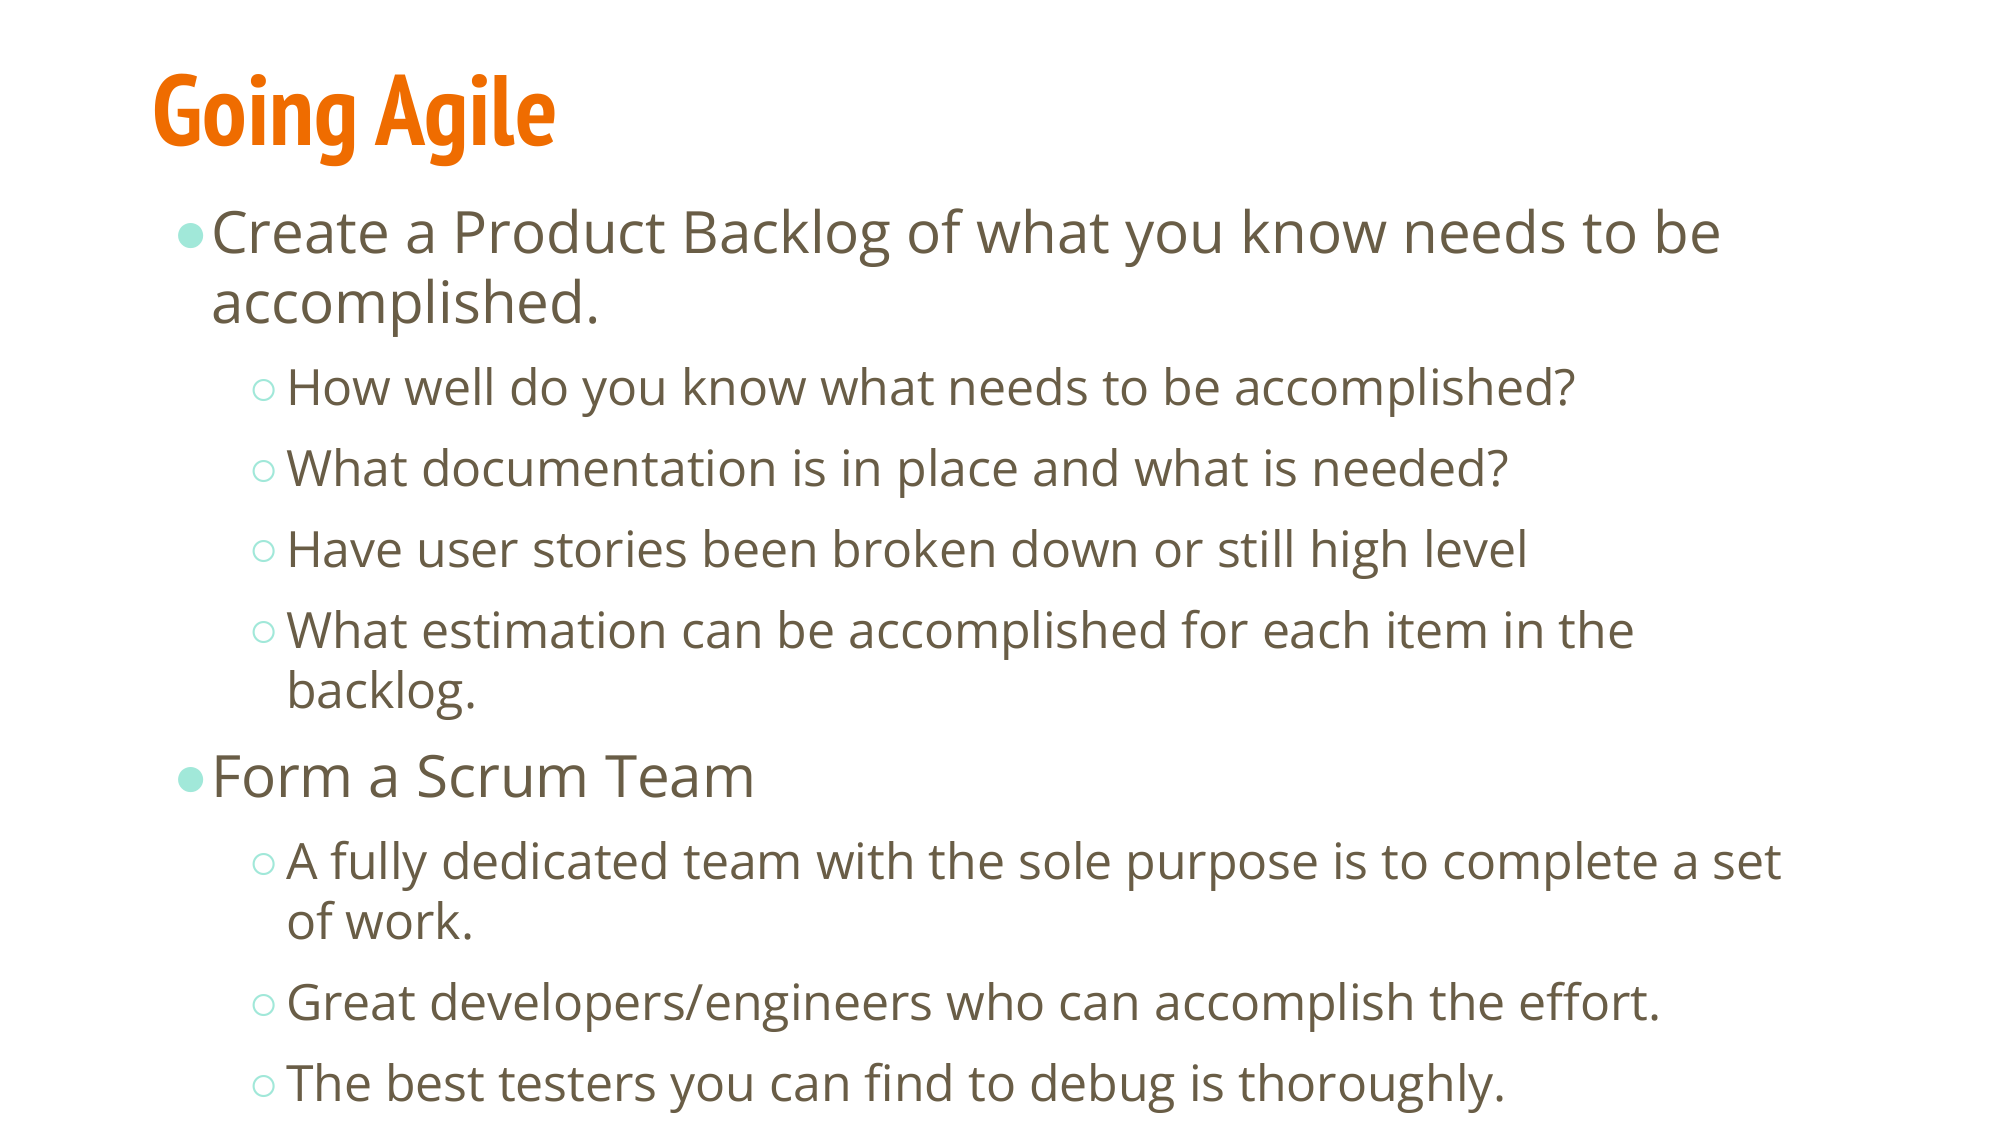

# Going Agile
Create a Product Backlog of what you know needs to be accomplished.
How well do you know what needs to be accomplished?
What documentation is in place and what is needed?
Have user stories been broken down or still high level
What estimation can be accomplished for each item in the backlog.
Form a Scrum Team
A fully dedicated team with the sole purpose is to complete a set of work.
Great developers/engineers who can accomplish the effort.
The best testers you can find to debug is thoroughly.
22